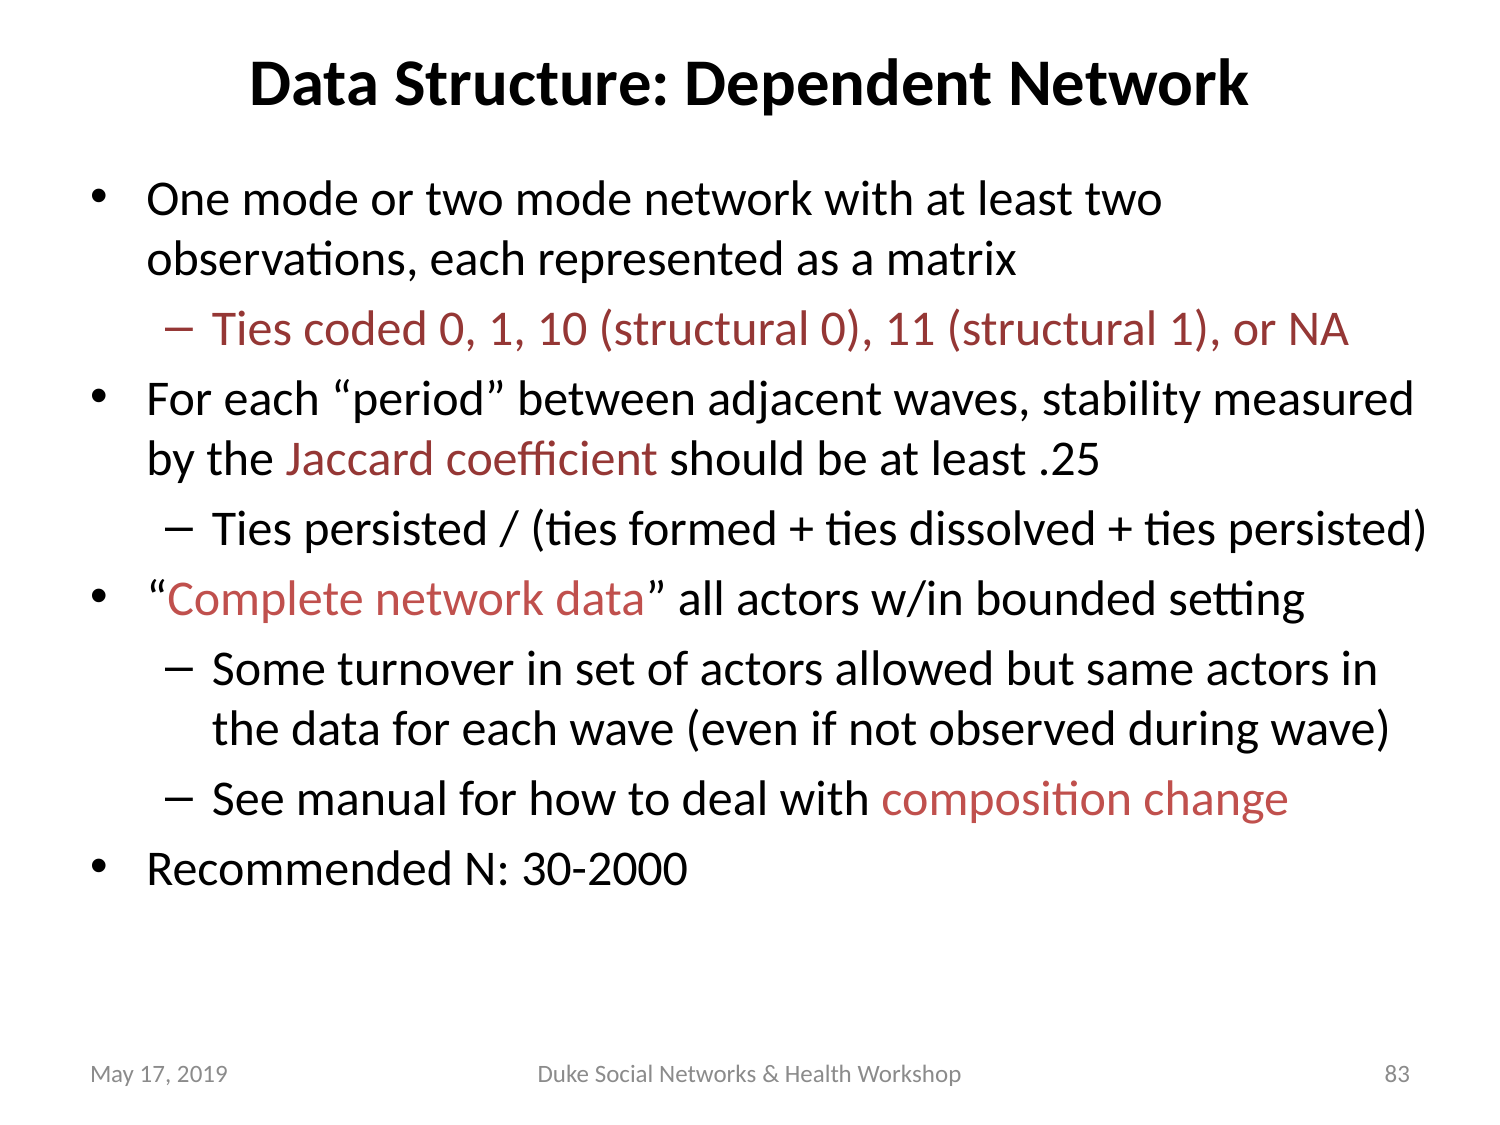

Data Structure: Dependent Network
One mode or two mode network with at least two observations, each represented as a matrix
Ties coded 0, 1, 10 (structural 0), 11 (structural 1), or NA
For each “period” between adjacent waves, stability measured by the Jaccard coefficient should be at least .25
Ties persisted / (ties formed + ties dissolved + ties persisted)
“Complete network data” all actors w/in bounded setting
Some turnover in set of actors allowed but same actors in the data for each wave (even if not observed during wave)
See manual for how to deal with composition change
Recommended N: 30-2000
May 17, 2019
Duke Social Networks & Health Workshop
83